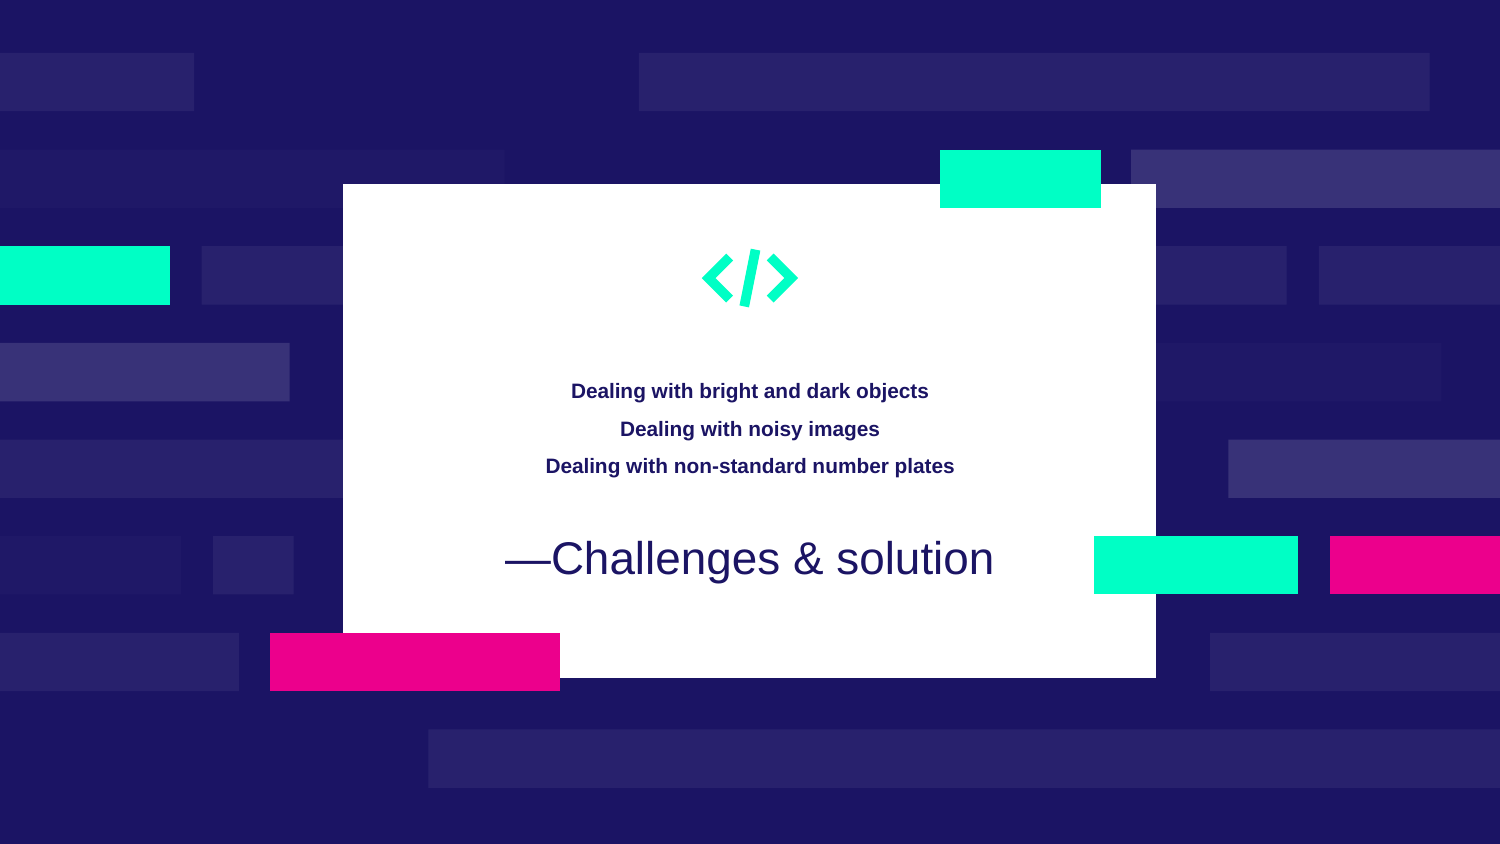

Dealing with bright and dark objects
Dealing with noisy images
Dealing with non-standard number plates
# —Challenges & solution